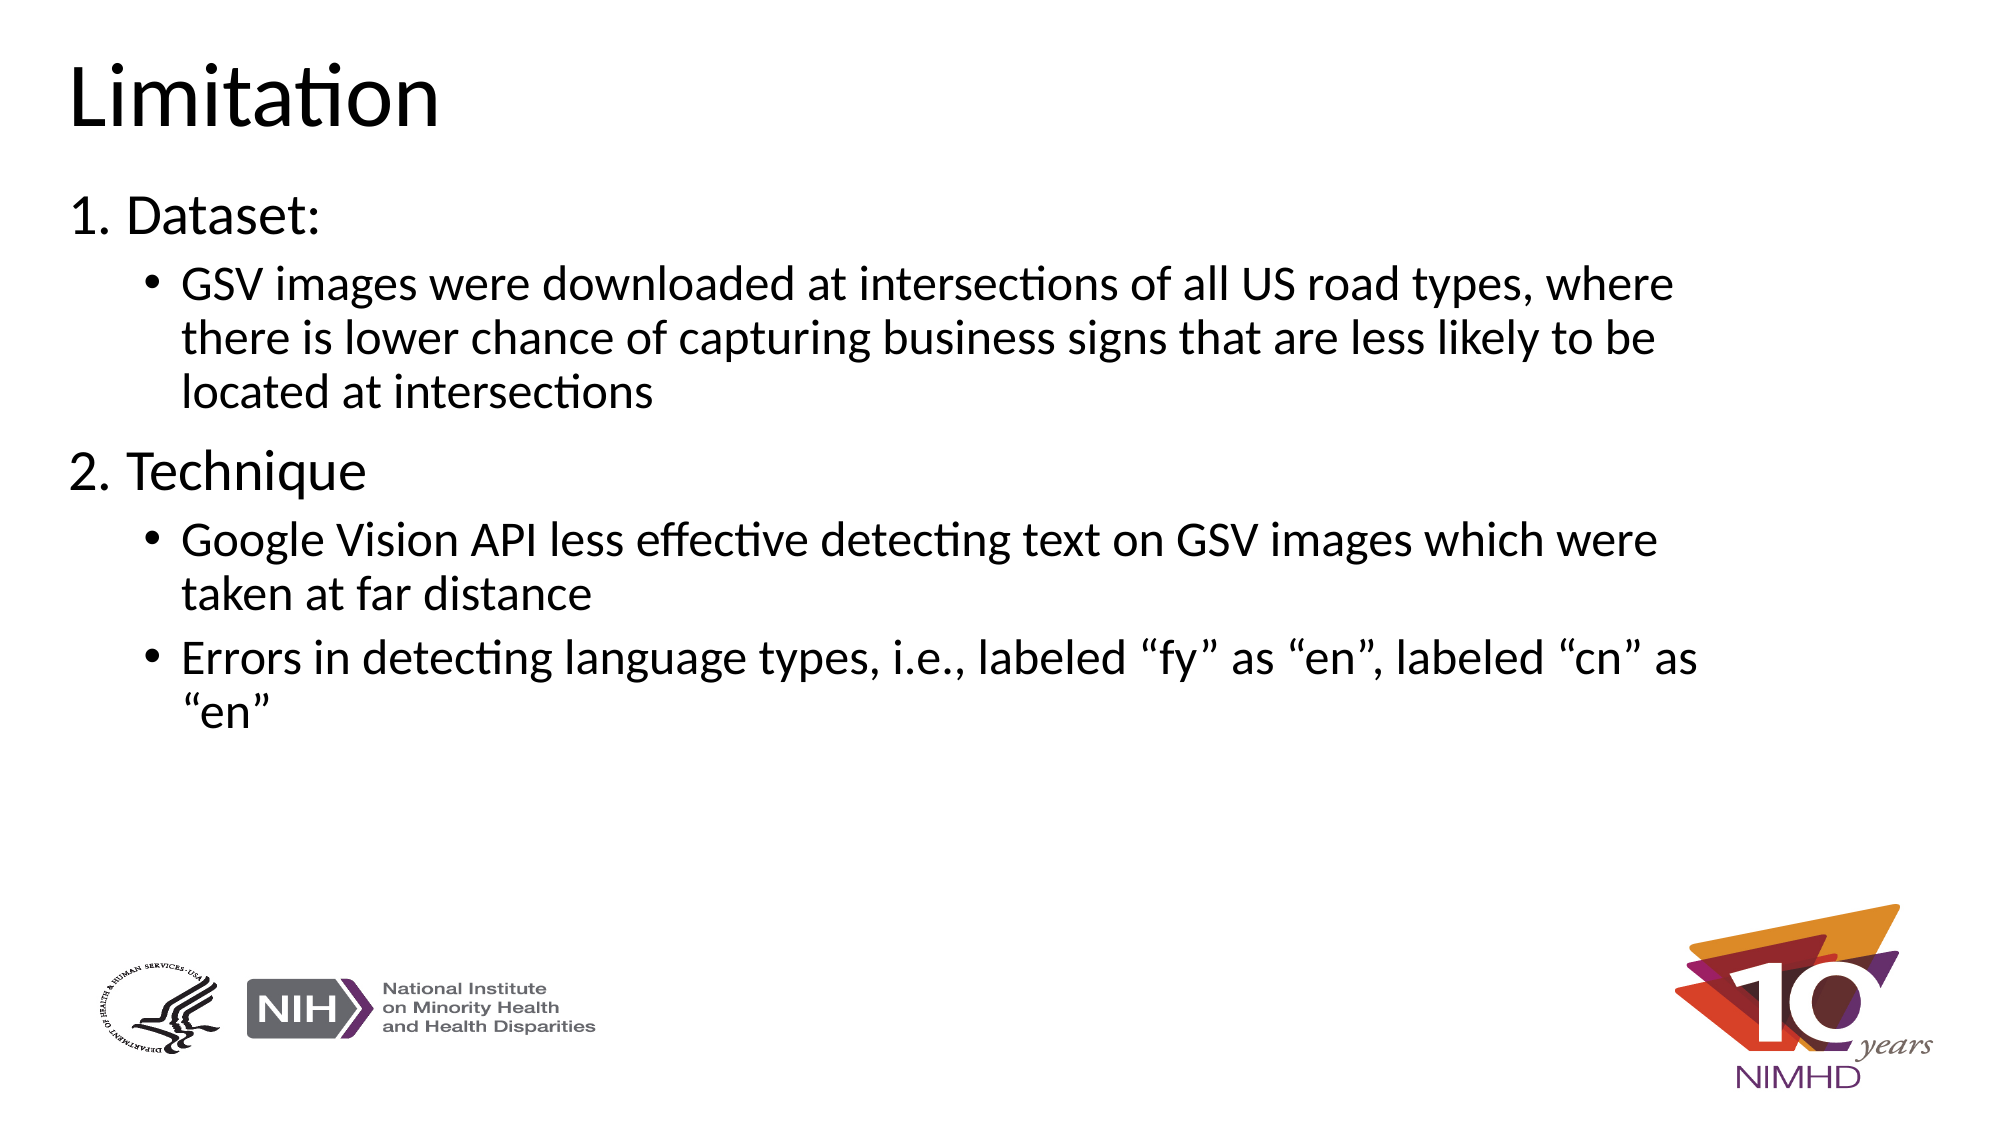

# Limitation
1. Dataset:
GSV images were downloaded at intersections of all US road types, where there is lower chance of capturing business signs that are less likely to be located at intersections
2. Technique
Google Vision API less effective detecting text on GSV images which were taken at far distance
Errors in detecting language types, i.e., labeled “fy” as “en”, labeled “cn” as “en”